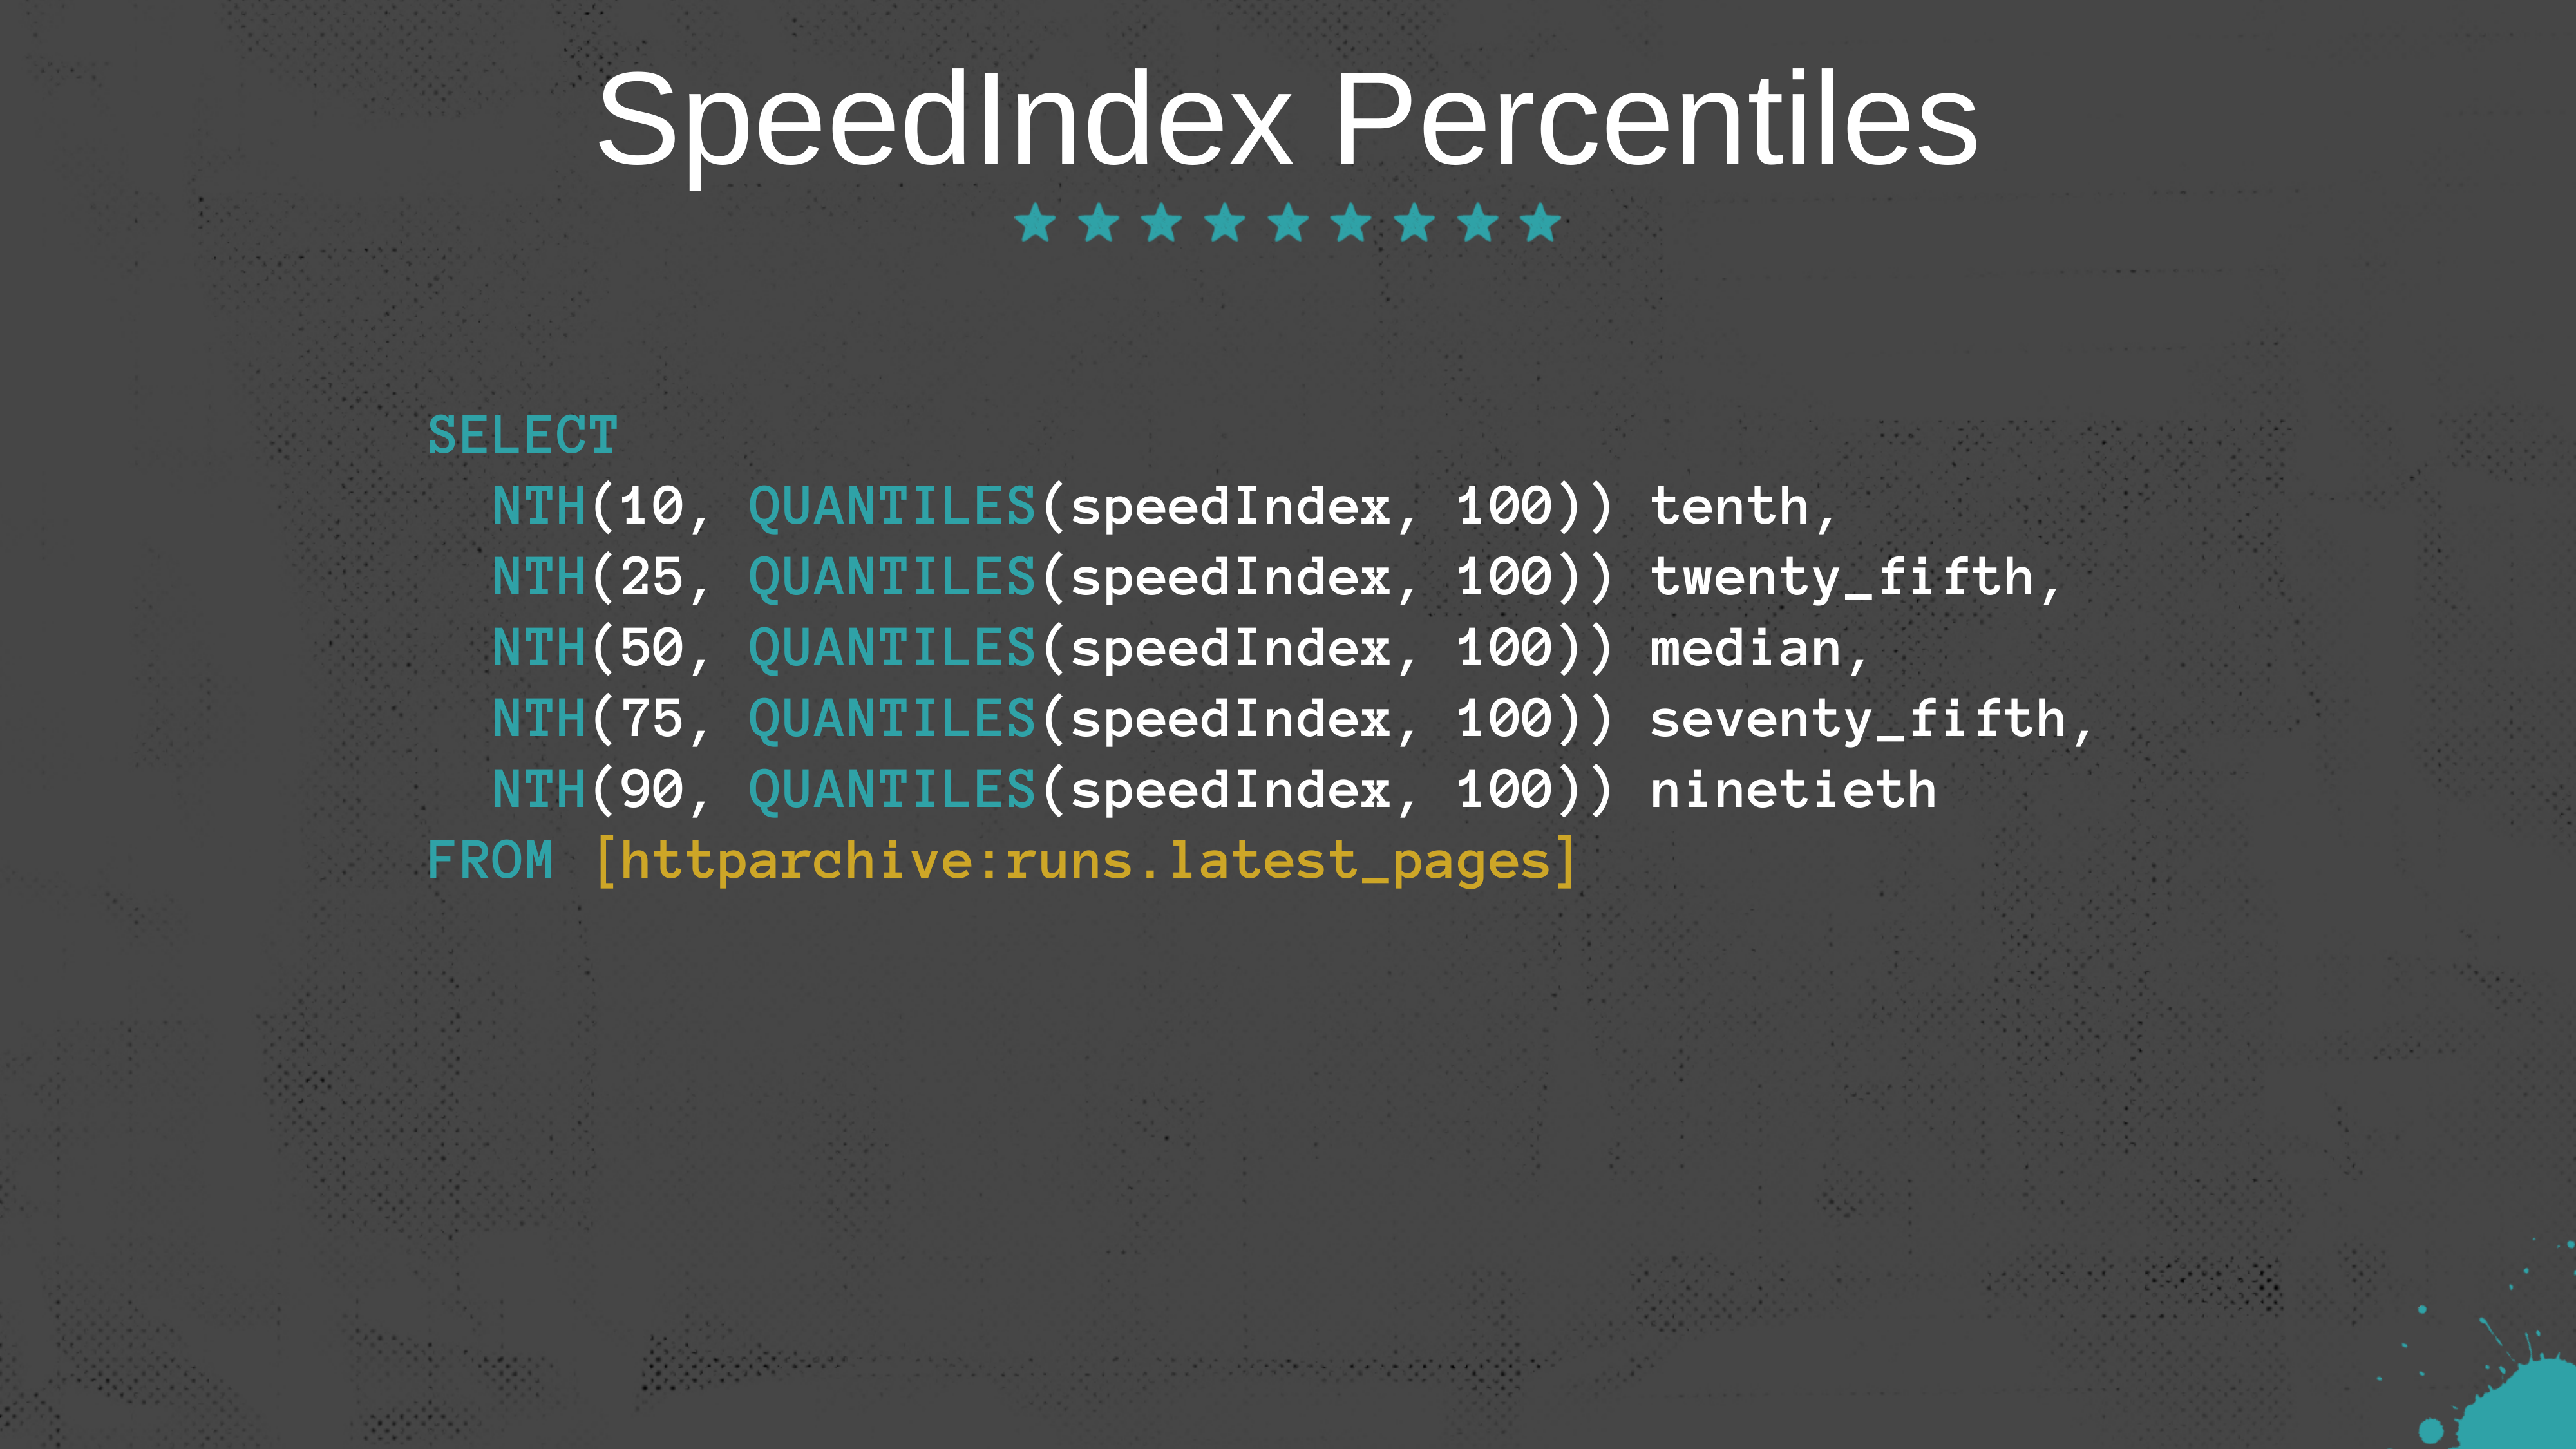

# SpeedIndex Percentiles
SELECT
  NTH(10, QUANTILES(speedIndex, 100)) tenth,
  NTH(25, QUANTILES(speedIndex, 100)) twenty_fifth,
  NTH(50, QUANTILES(speedIndex, 100)) median,
  NTH(75, QUANTILES(speedIndex, 100)) seventy_fifth,
  NTH(90, QUANTILES(speedIndex, 100)) ninetieth
FROM [httparchive:runs.latest_pages]